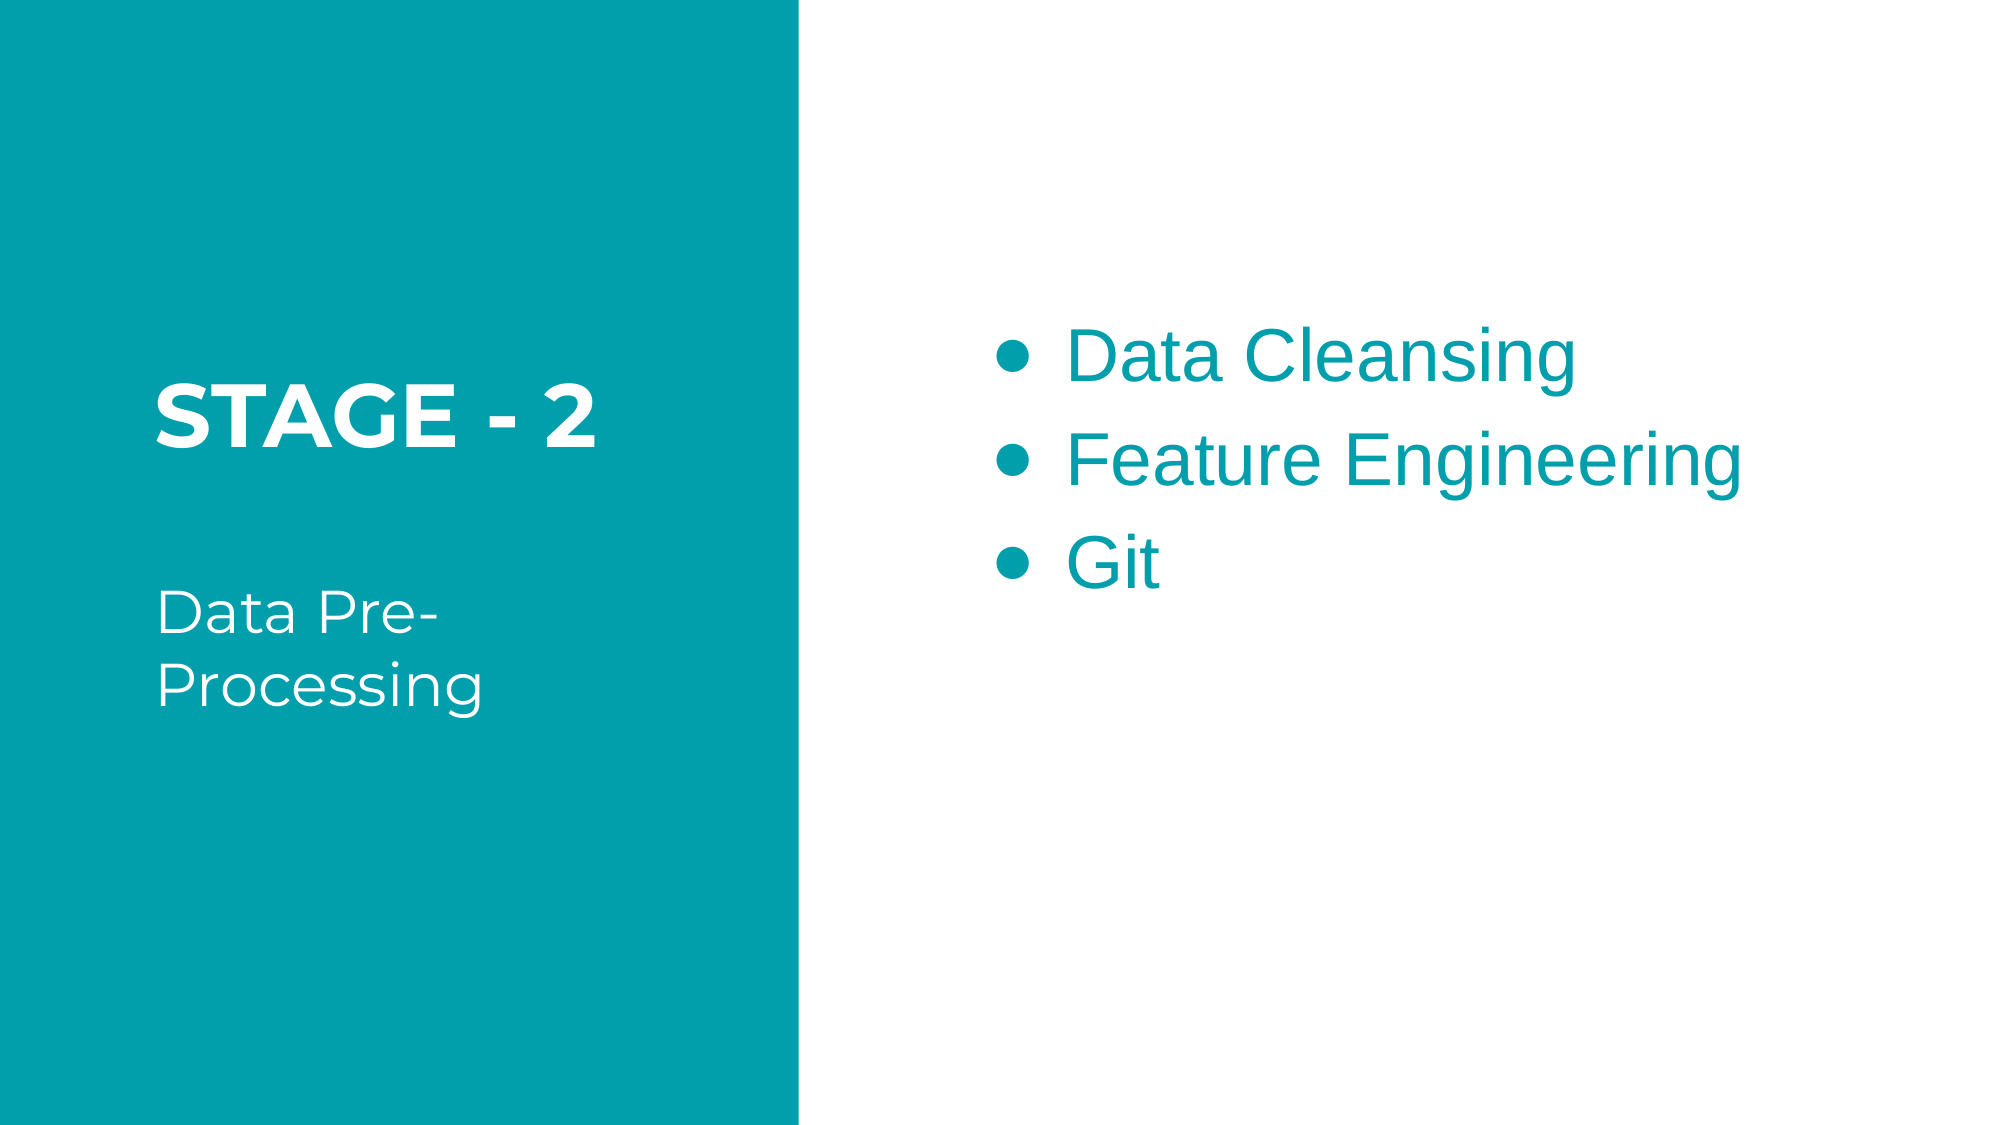

Data Cleansing
Feature Engineering
Git
STAGE - 2

Data Pre-Processing